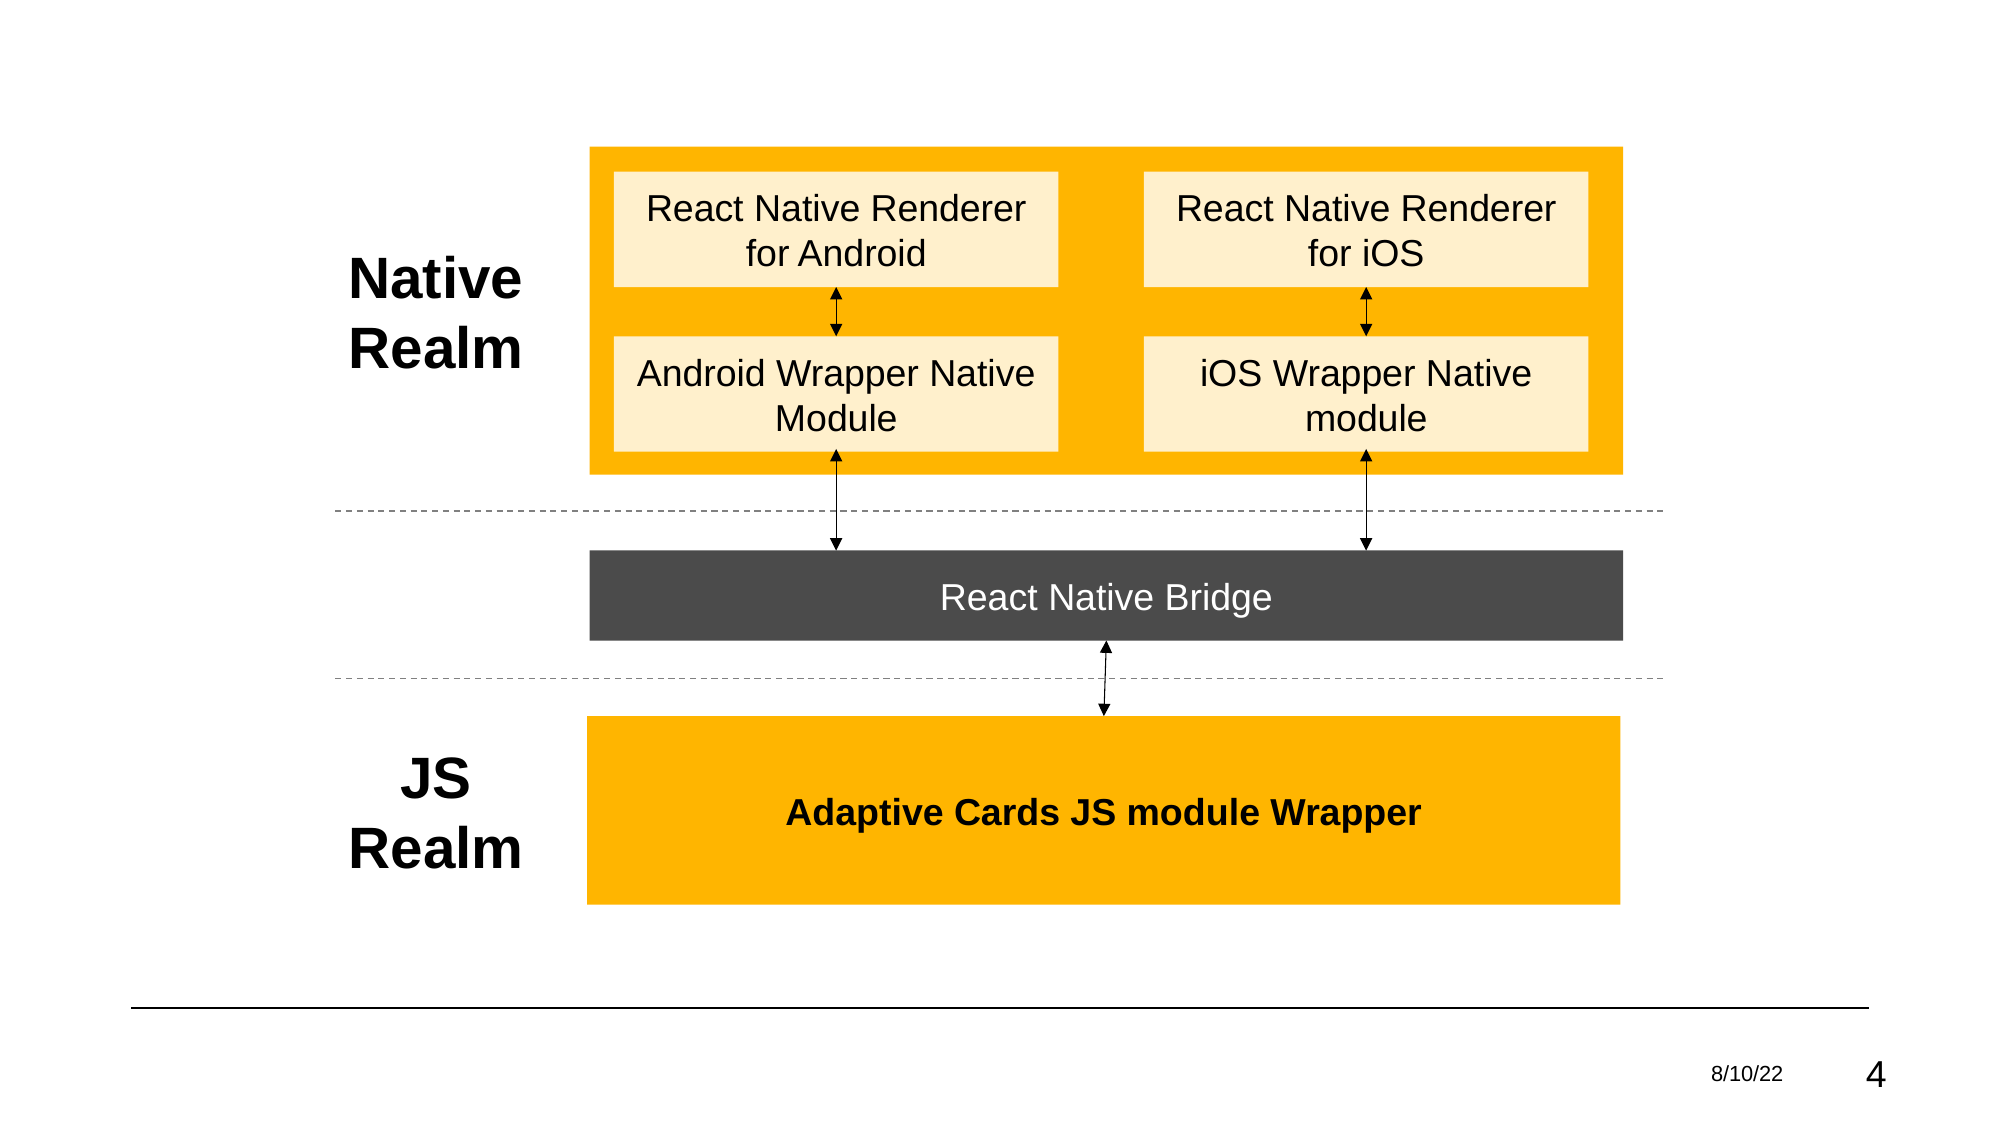

React Native Renderer for Android
React Native Renderer for iOS
Native
Realm
Android Wrapper Native Module
iOS Wrapper Native module

React Native Bridge
Adaptive Cards JS module Wrapper
JS
Realm
8/10/22
4